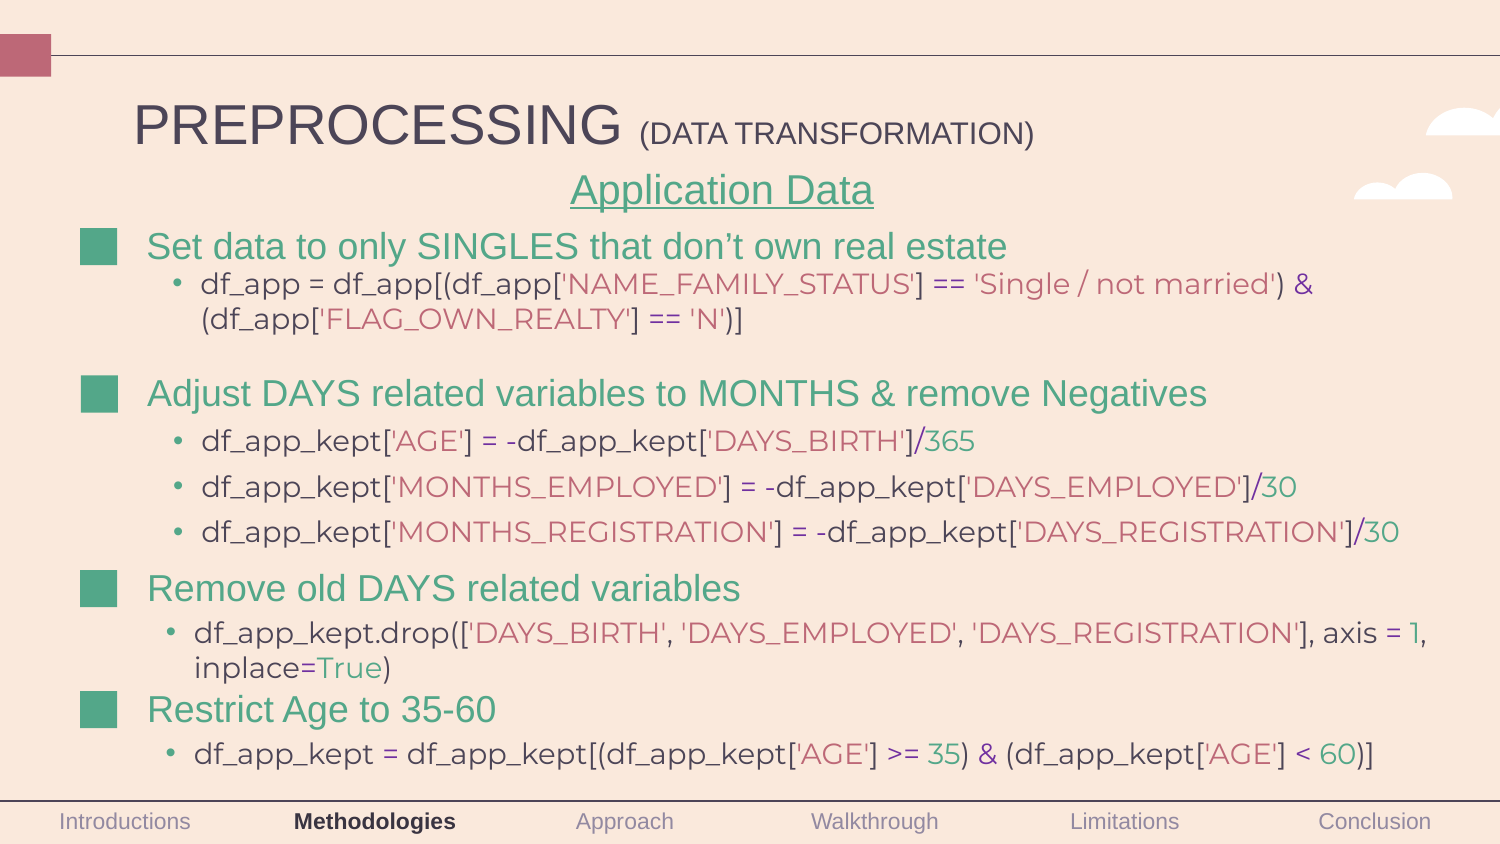

# PREPROCESSING (DATA TRANSFORMATION)
Application Data
Set data to only SINGLES that don’t own real estate

df_app = df_app[(df_app['NAME_FAMILY_STATUS'] == 'Single / not married') & (df_app['FLAG_OWN_REALTY'] == 'N')]
Adjust DAYS related variables to MONTHS & remove Negatives

df_app_kept['AGE'] = -df_app_kept['DAYS_BIRTH']/365
df_app_kept['MONTHS_EMPLOYED'] = -df_app_kept['DAYS_EMPLOYED']/30
df_app_kept['MONTHS_REGISTRATION'] = -df_app_kept['DAYS_REGISTRATION']/30
Remove old DAYS related variables

df_app_kept.drop(['DAYS_BIRTH', 'DAYS_EMPLOYED', 'DAYS_REGISTRATION'], axis = 1, inplace=True)
Restrict Age to 35-60

df_app_kept = df_app_kept[(df_app_kept['AGE'] >= 35) & (df_app_kept['AGE'] < 60)]